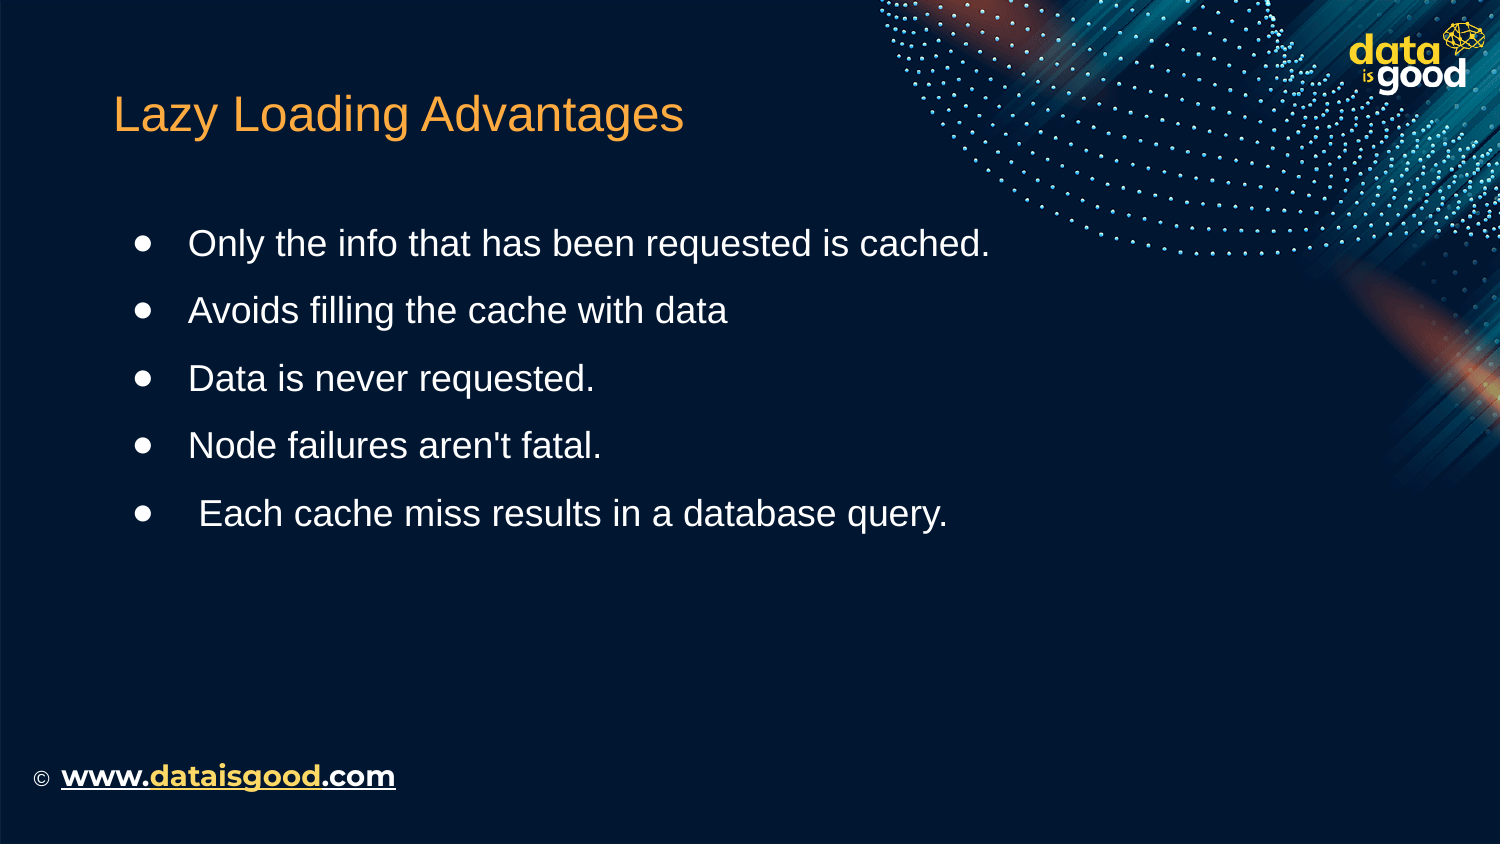

# Lazy Loading Advantages
Only the info that has been requested is cached.
Avoids filling the cache with data
Data is never requested.
Node failures aren't fatal.
 Each cache miss results in a database query.